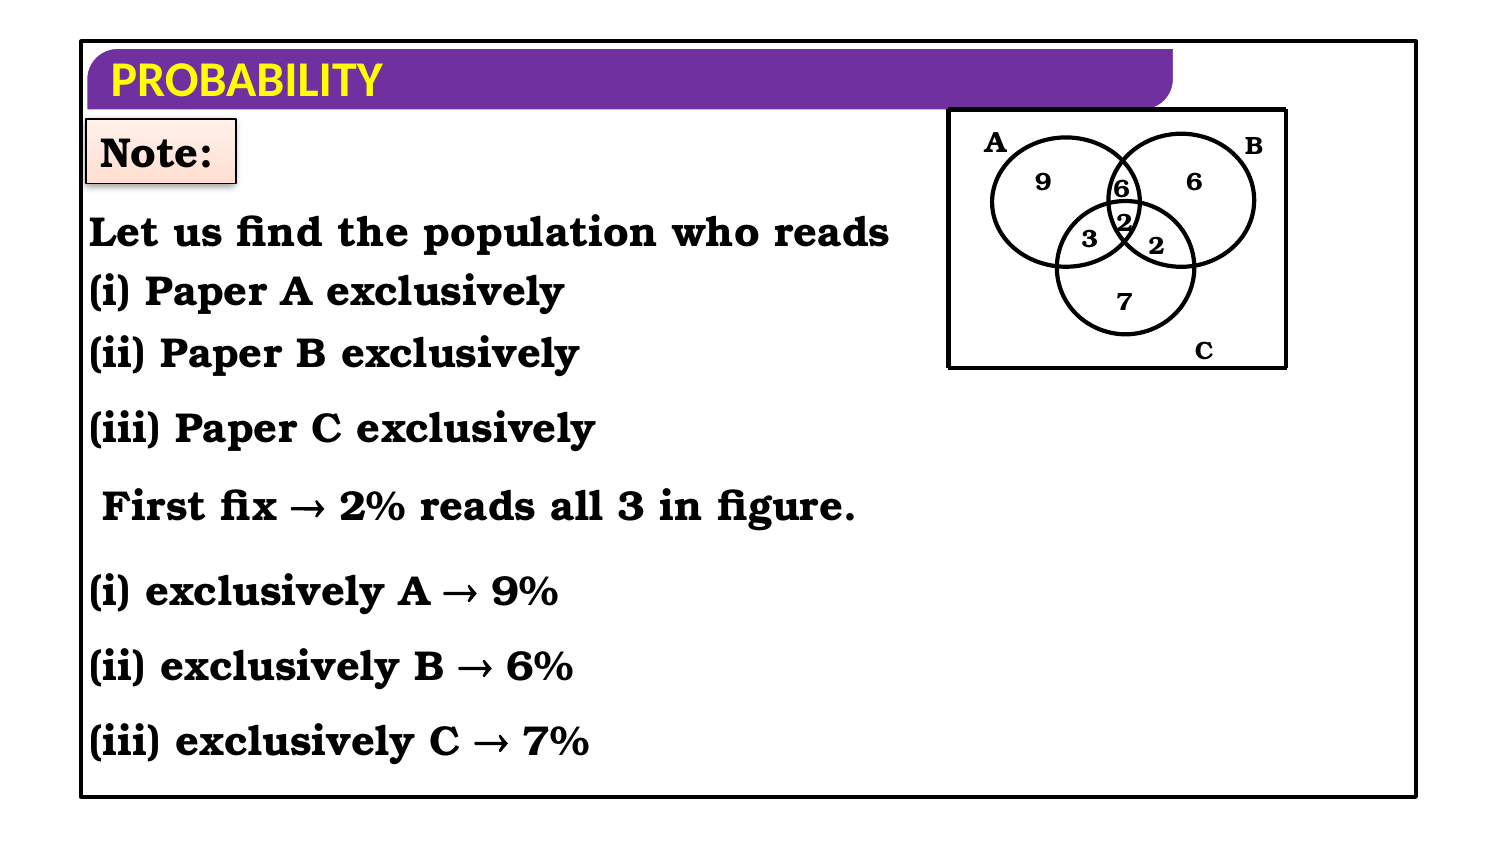

A
B

9
6
6
2

3
2
7
C
Note:
Let us find the population who reads
(i) Paper A exclusively
(ii) Paper B exclusively
(iii) Paper C exclusively
First fix → 2% reads all 3 in figure.
(i) exclusively A → 9%
(ii) exclusively B → 6%
(iii) exclusively C → 7%